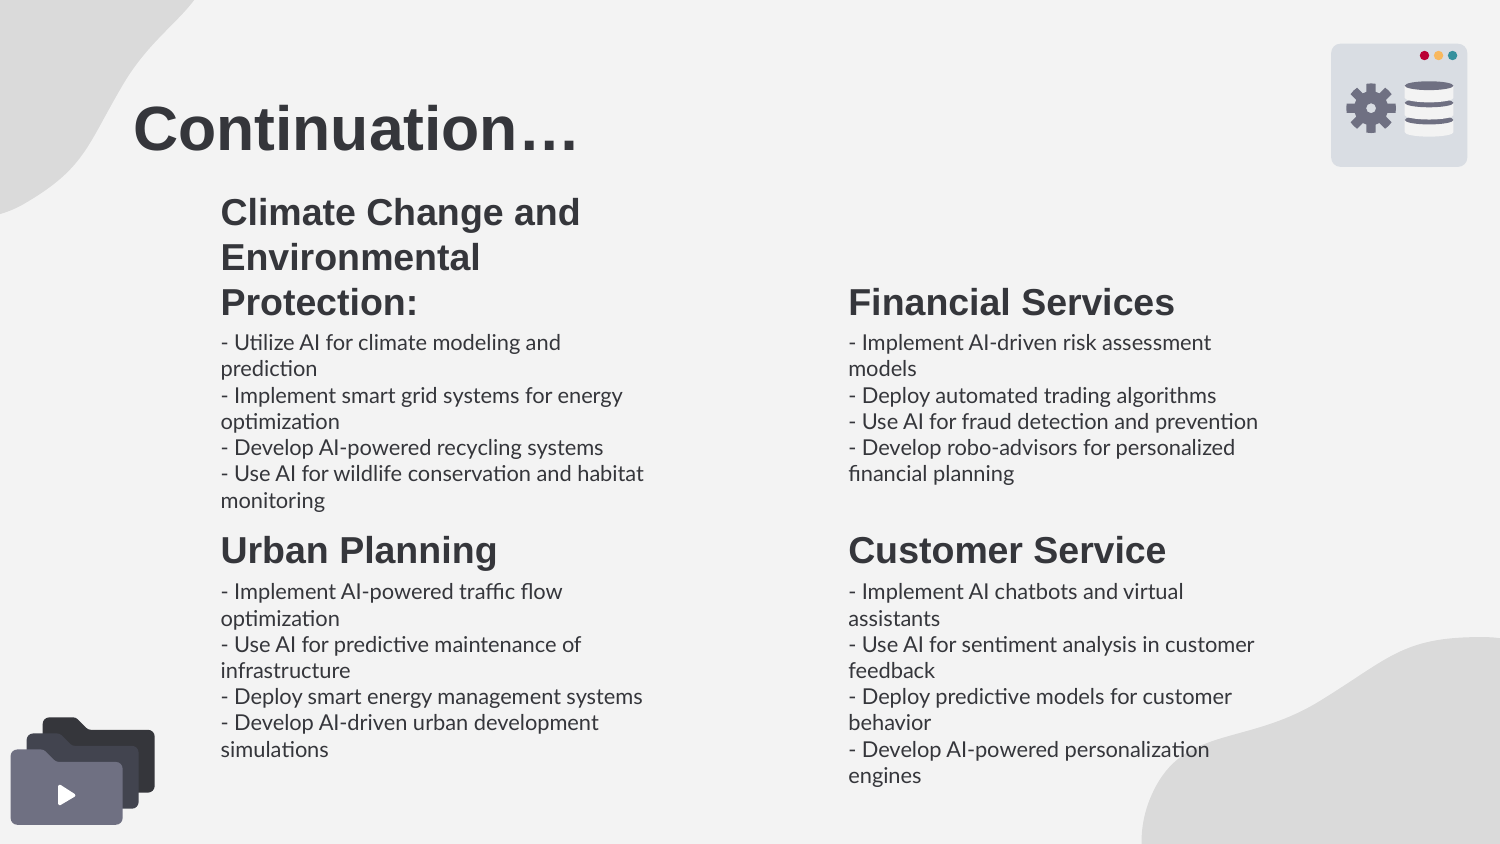

# Continuation…
Climate Change and Environmental Protection:
Financial Services
- Implement AI-driven risk assessment models
- Deploy automated trading algorithms
- Use AI for fraud detection and prevention
- Develop robo-advisors for personalized financial planning
- Utilize AI for climate modeling and prediction
- Implement smart grid systems for energy optimization
- Develop AI-powered recycling systems
- Use AI for wildlife conservation and habitat monitoring
Urban Planning
Customer Service
- Implement AI chatbots and virtual assistants
- Use AI for sentiment analysis in customer feedback
- Deploy predictive models for customer behavior
- Develop AI-powered personalization engines
- Implement AI-powered traffic flow optimization
- Use AI for predictive maintenance of infrastructure
- Deploy smart energy management systems
- Develop AI-driven urban development simulations